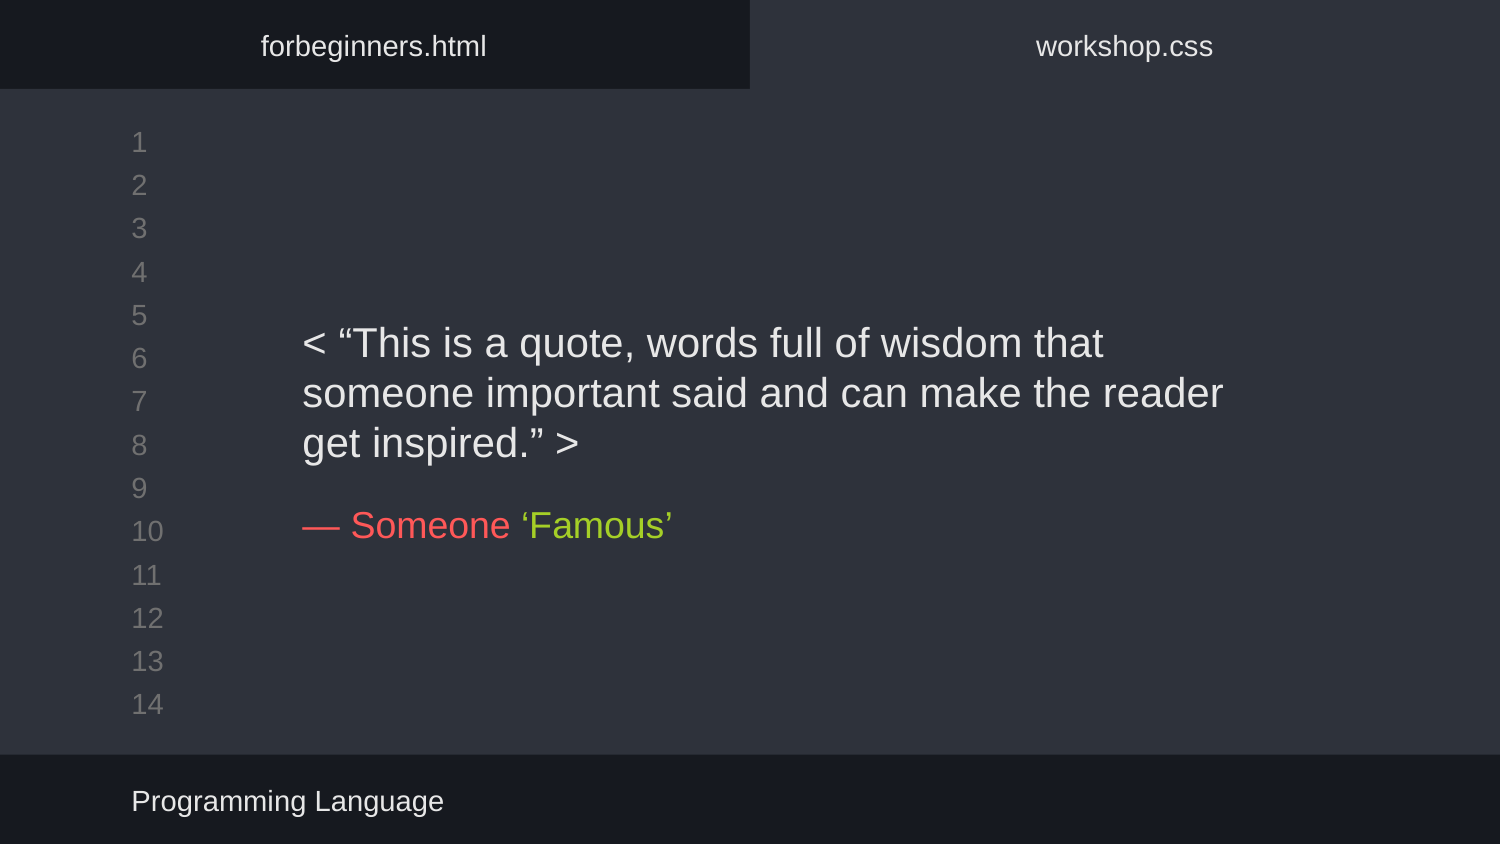

forbeginners.html
workshop.css
< “This is a quote, words full of wisdom that someone important said and can make the reader get inspired.” >
# — Someone ‘Famous’
Programming Language